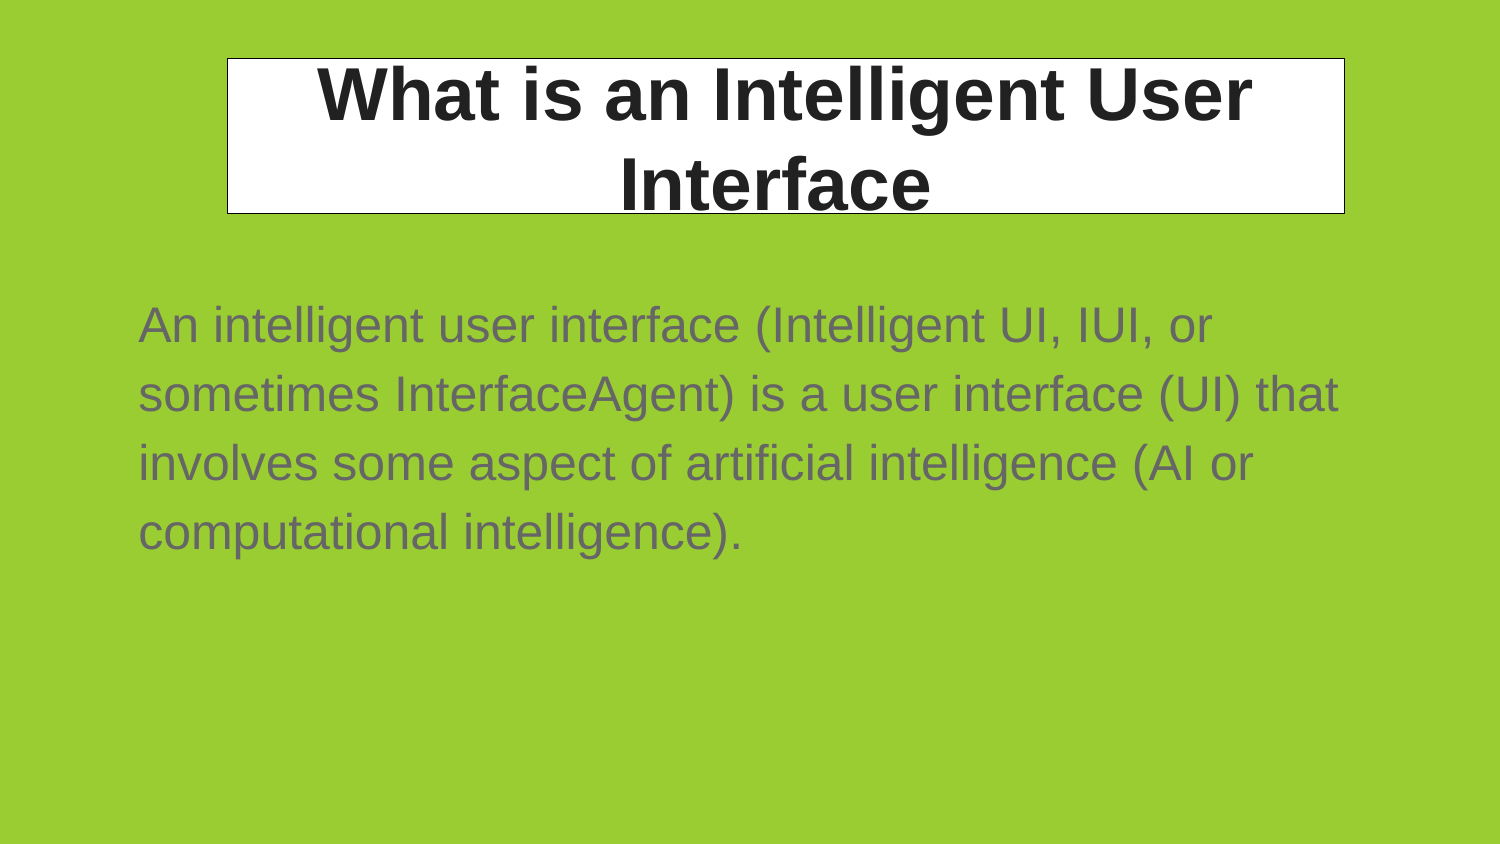

# What is an Intelligent User Interface
An intelligent user interface (Intelligent UI, IUI, or sometimes InterfaceAgent) is a user interface (UI) that involves some aspect of artificial intelligence (AI or computational intelligence).